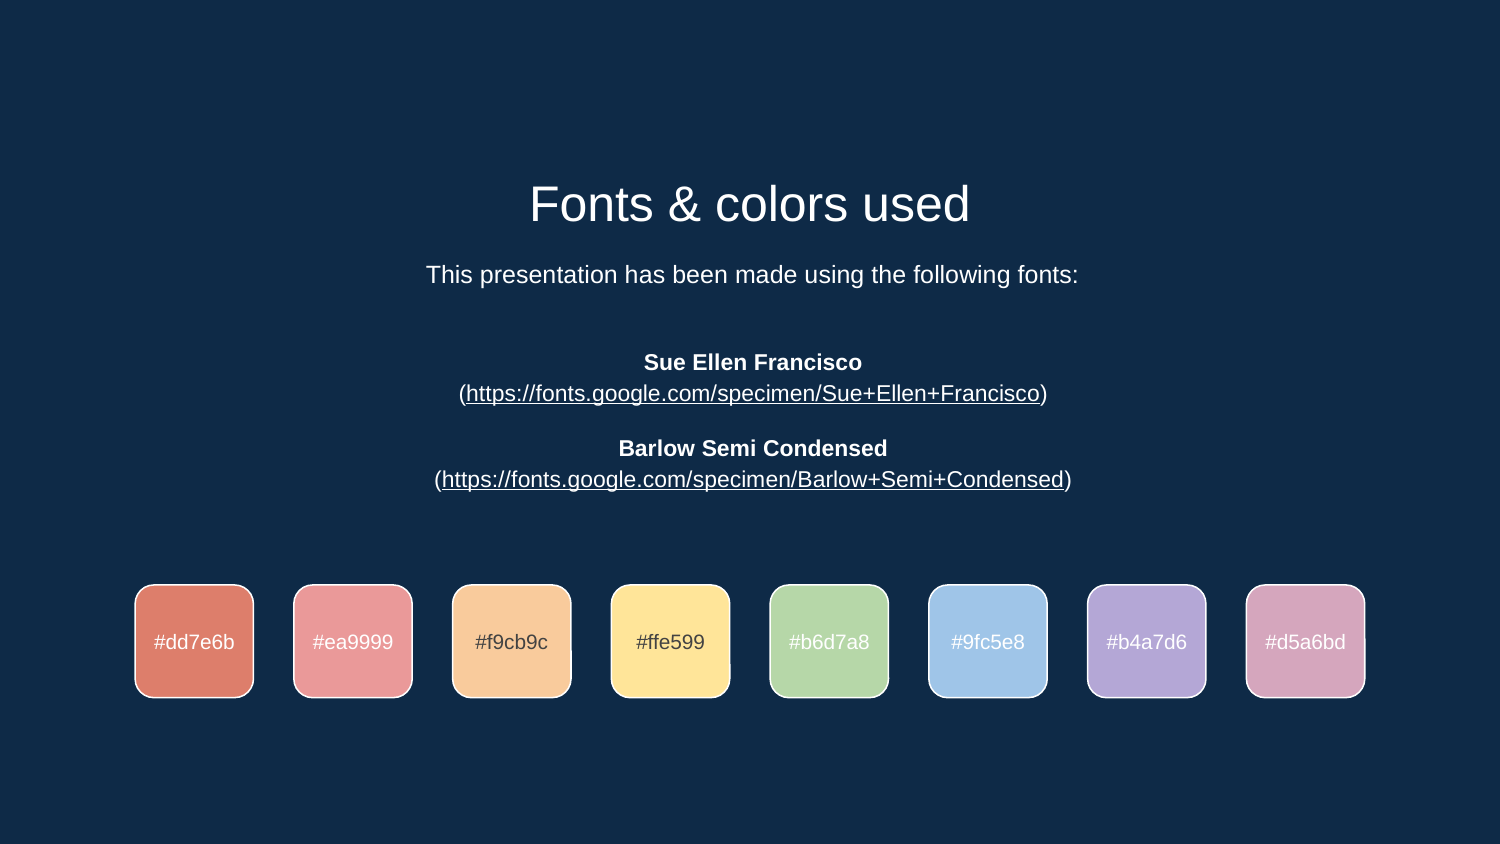

Fonts & colors used
This presentation has been made using the following fonts:

Sue Ellen Francisco
(https://fonts.google.com/specimen/Sue+Ellen+Francisco)

Barlow Semi Condensed
(https://fonts.google.com/specimen/Barlow+Semi+Condensed)

#dd7e6b
#ea9999
#f9cb9c
#ffe599
#b6d7a8
#9fc5e8
#b4a7d6
#d5a6bd